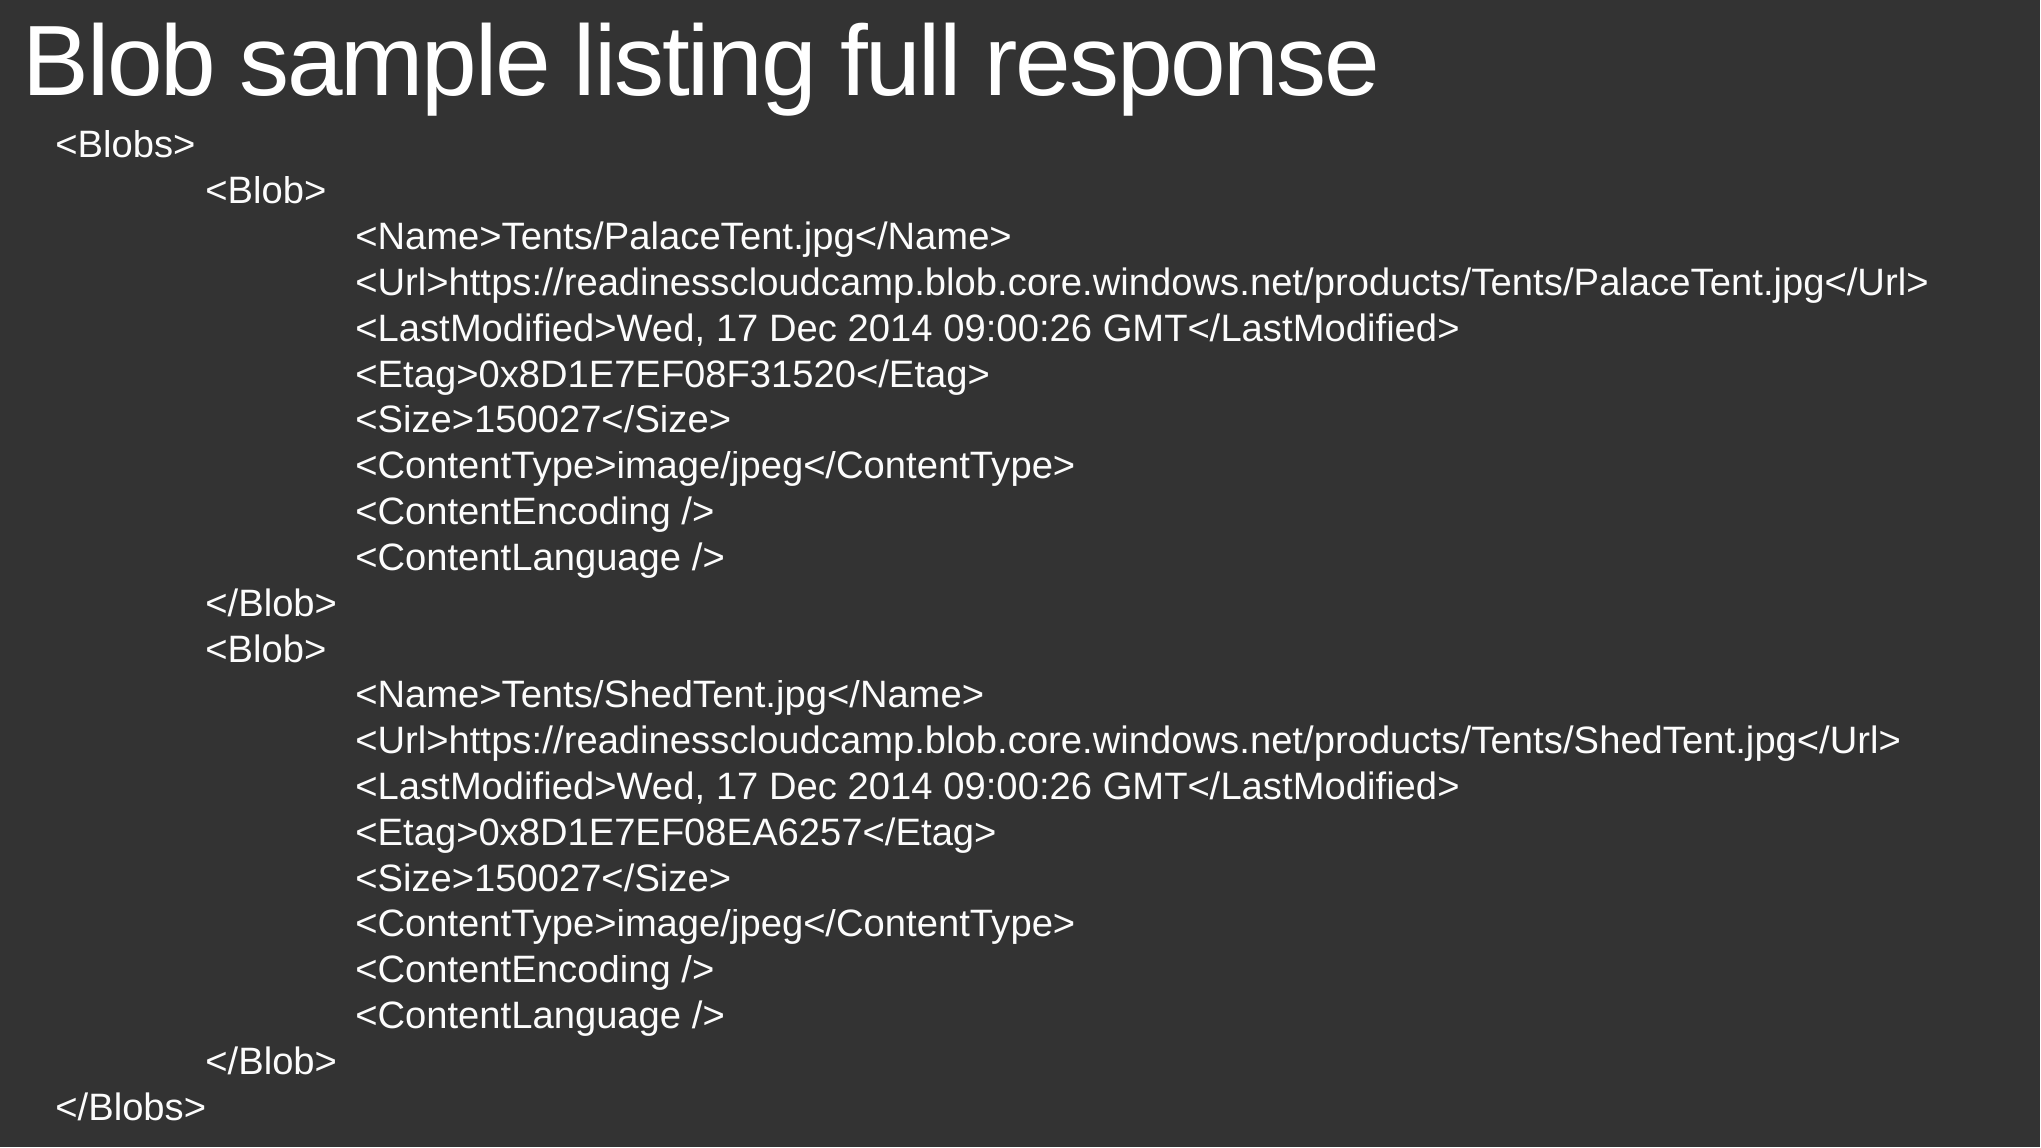

Blob sample listing full response

<Blobs>
	<Blob>
		<Name>Tents/PalaceTent.jpg</Name>
		<Url>https://readinesscloudcamp.blob.core.windows.net/products/Tents/PalaceTent.jpg</Url>
		<LastModified>Wed, 17 Dec 2014 09:00:26 GMT</LastModified>
		<Etag>0x8D1E7EF08F31520</Etag>
		<Size>150027</Size>
		<ContentType>image/jpeg</ContentType>
		<ContentEncoding />
		<ContentLanguage />
	</Blob>
	<Blob>
		<Name>Tents/ShedTent.jpg</Name>
		<Url>https://readinesscloudcamp.blob.core.windows.net/products/Tents/ShedTent.jpg</Url>
		<LastModified>Wed, 17 Dec 2014 09:00:26 GMT</LastModified>
		<Etag>0x8D1E7EF08EA6257</Etag>
		<Size>150027</Size>
		<ContentType>image/jpeg</ContentType>
		<ContentEncoding />
		<ContentLanguage />
	</Blob>
</Blobs>